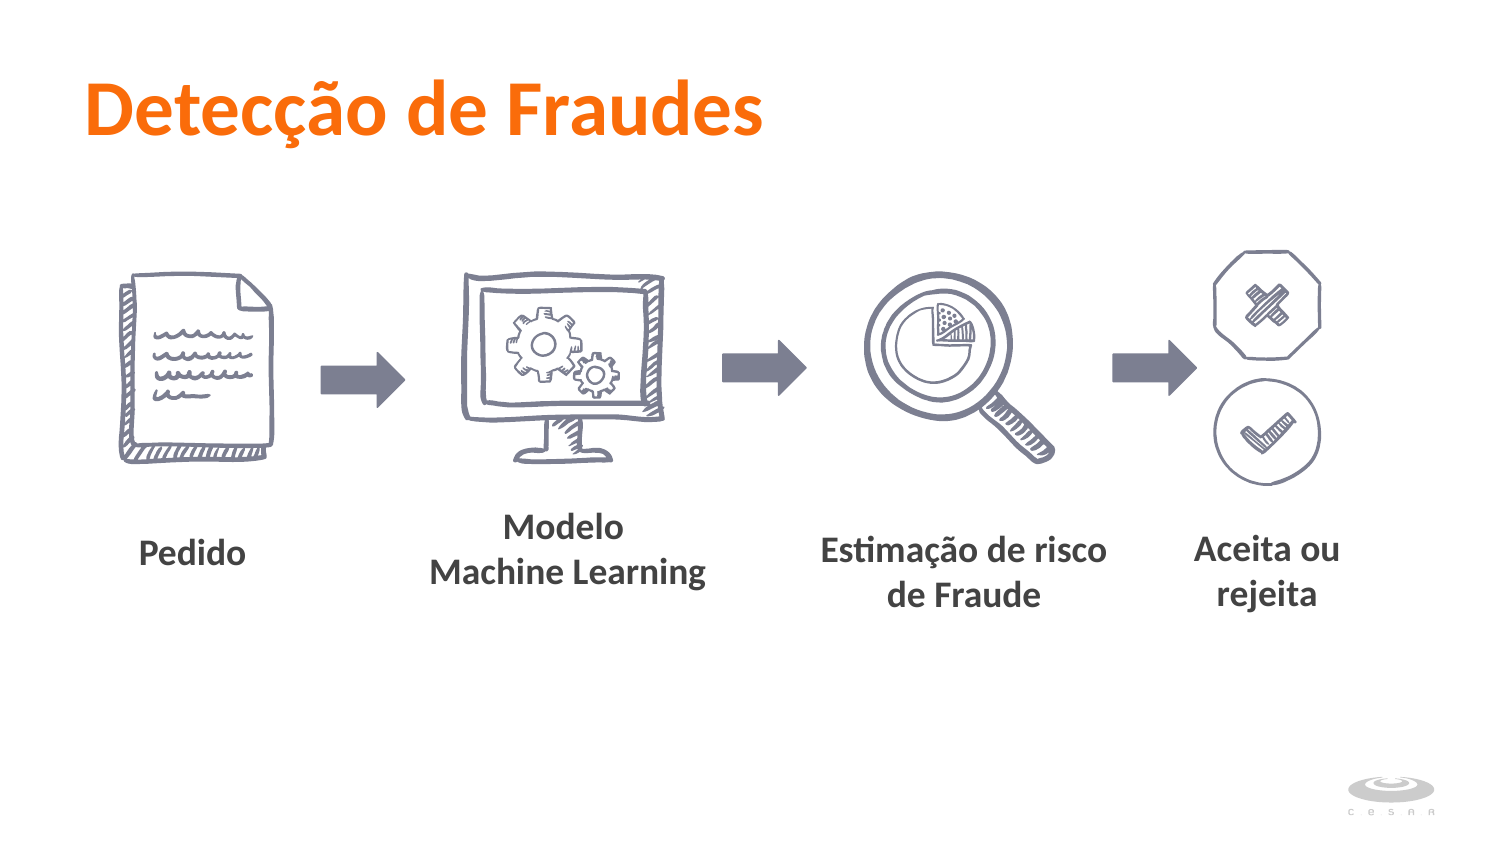

# Detecção de Fraudes

Pedido
Aceita ou rejeita
Modelo
Machine Learning
Estimação de risco de Fraude